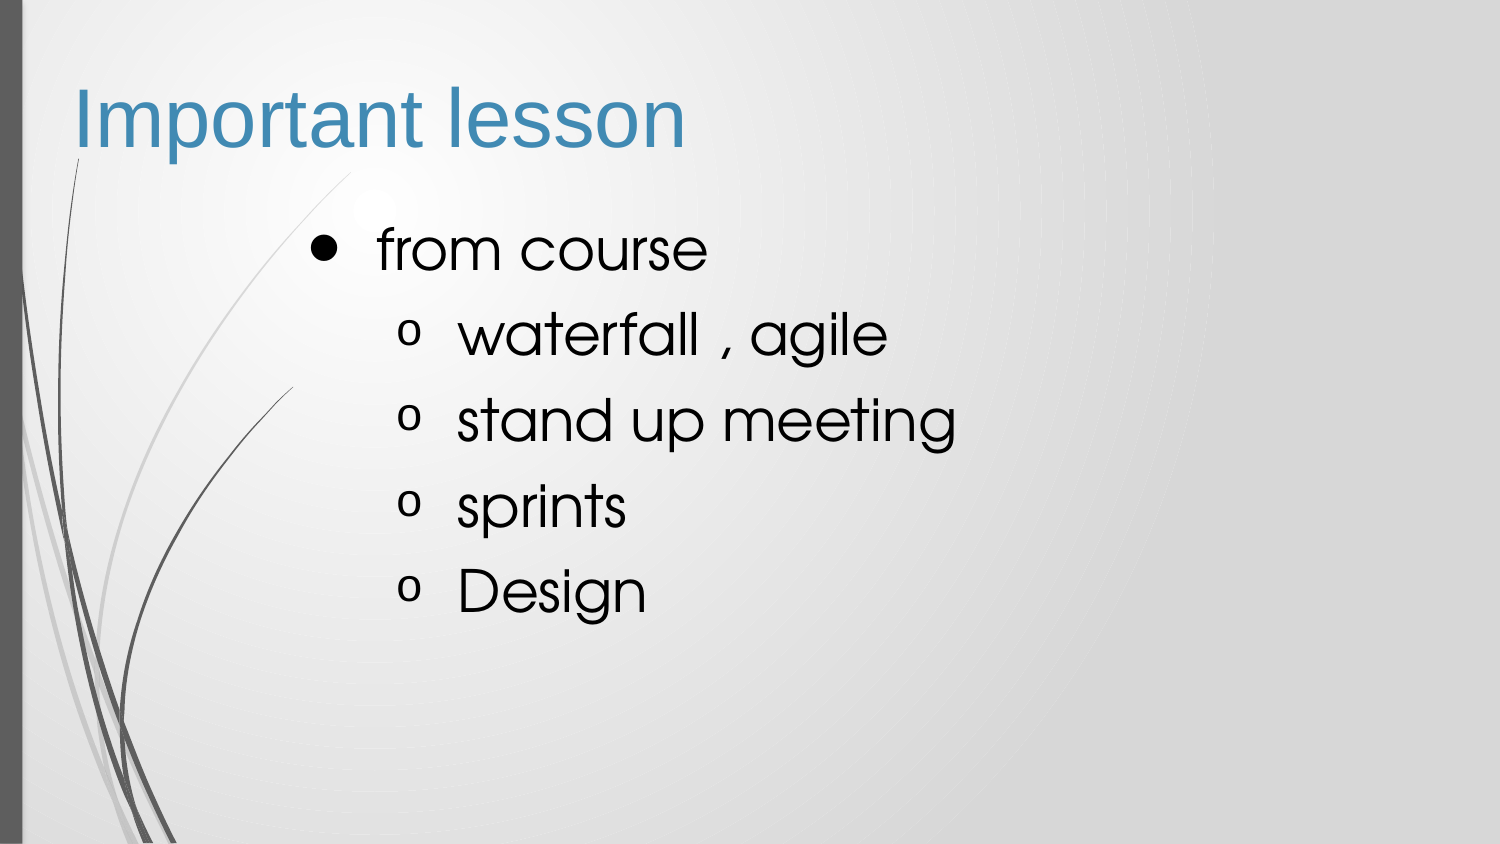

Important lesson
from course
waterfall , agile
stand up meeting
sprints
Design